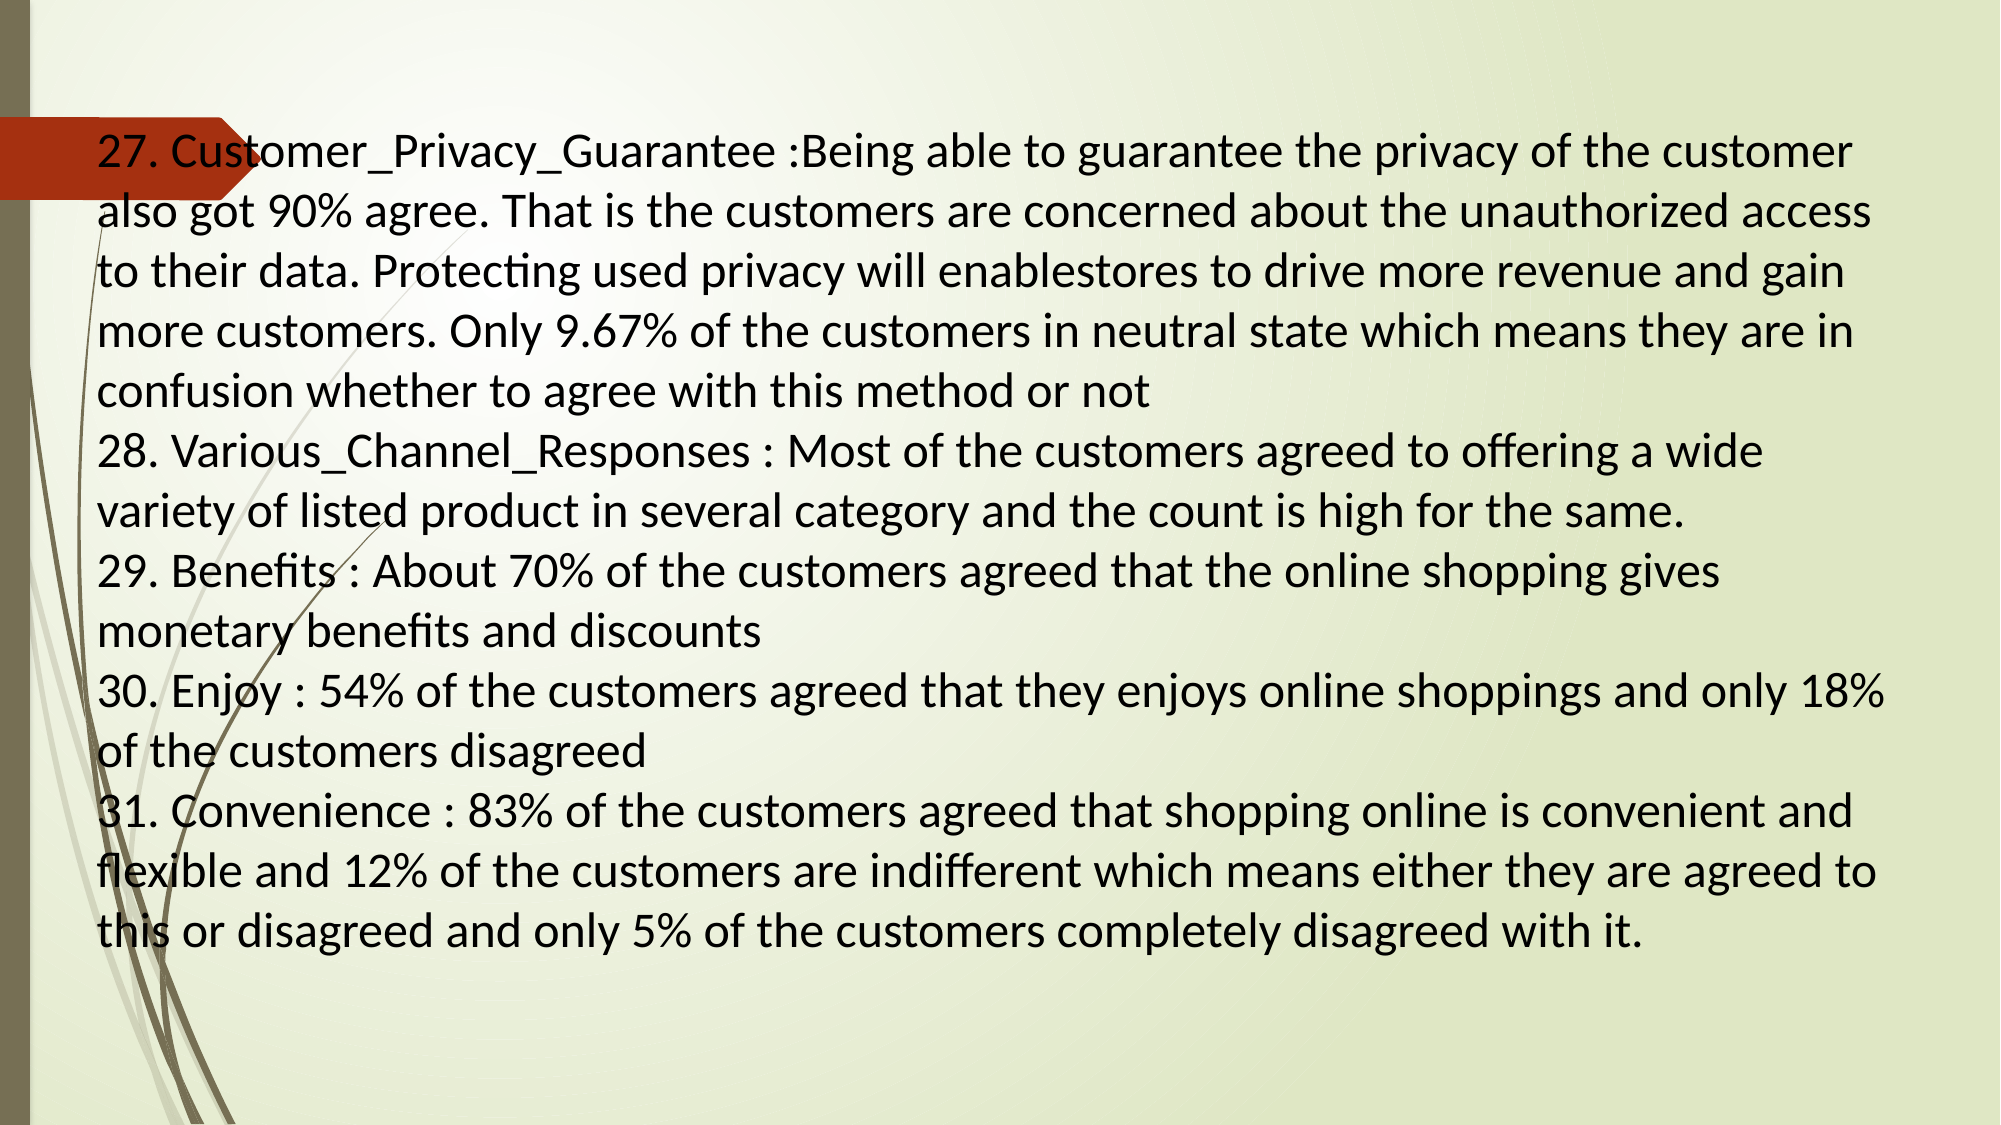

27. Customer_Privacy_Guarantee :Being able to guarantee the privacy of the customer also got 90% agree. That is the customers are concerned about the unauthorized access to their data. Protecting used privacy will enablestores to drive more revenue and gain more customers. Only 9.67% of the customers in neutral state which means they are in confusion whether to agree with this method or not
28. Various_Channel_Responses : Most of the customers agreed to offering a wide variety of listed product in several category and the count is high for the same.
29. Benefits : About 70% of the customers agreed that the online shopping gives monetary benefits and discounts
30. Enjoy : 54% of the customers agreed that they enjoys online shoppings and only 18% of the customers disagreed
31. Convenience : 83% of the customers agreed that shopping online is convenient and flexible and 12% of the customers are indifferent which means either they are agreed to this or disagreed and only 5% of the customers completely disagreed with it.